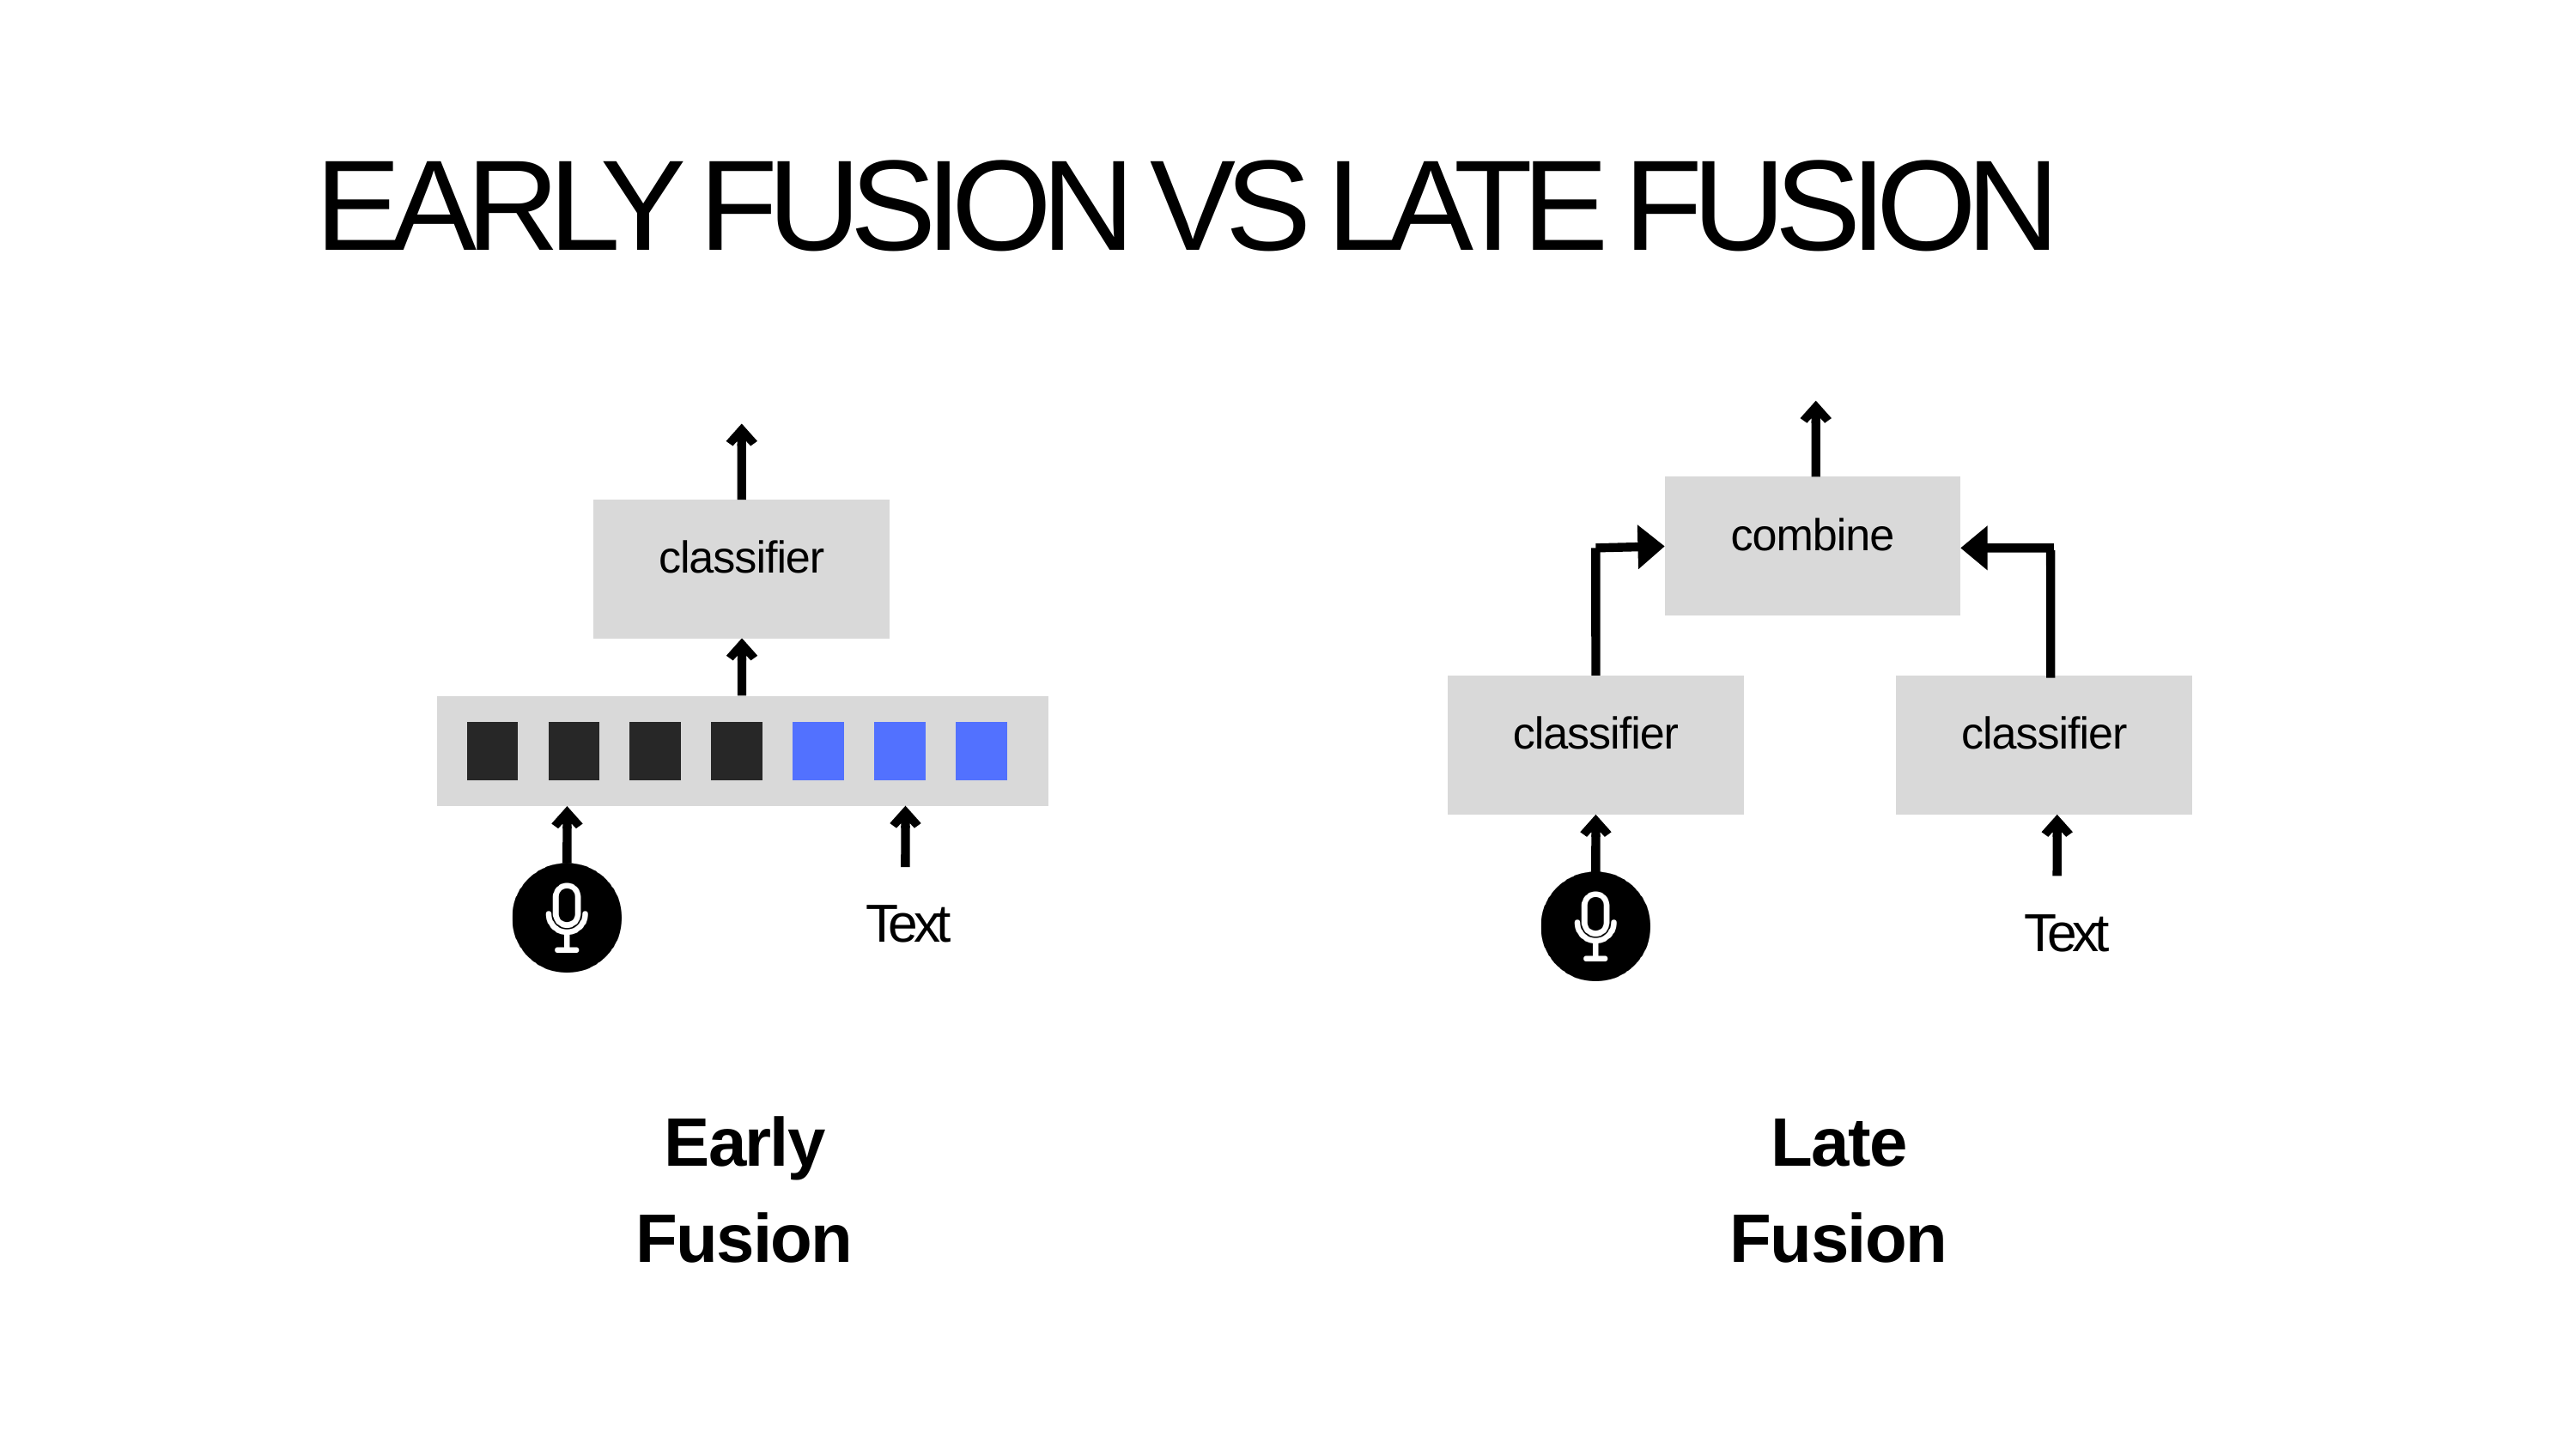

EARLY FUSION VS LATE FUSION

combine

classifier

classifier

Text

classifier

Text
Early Fusion
Late Fusion